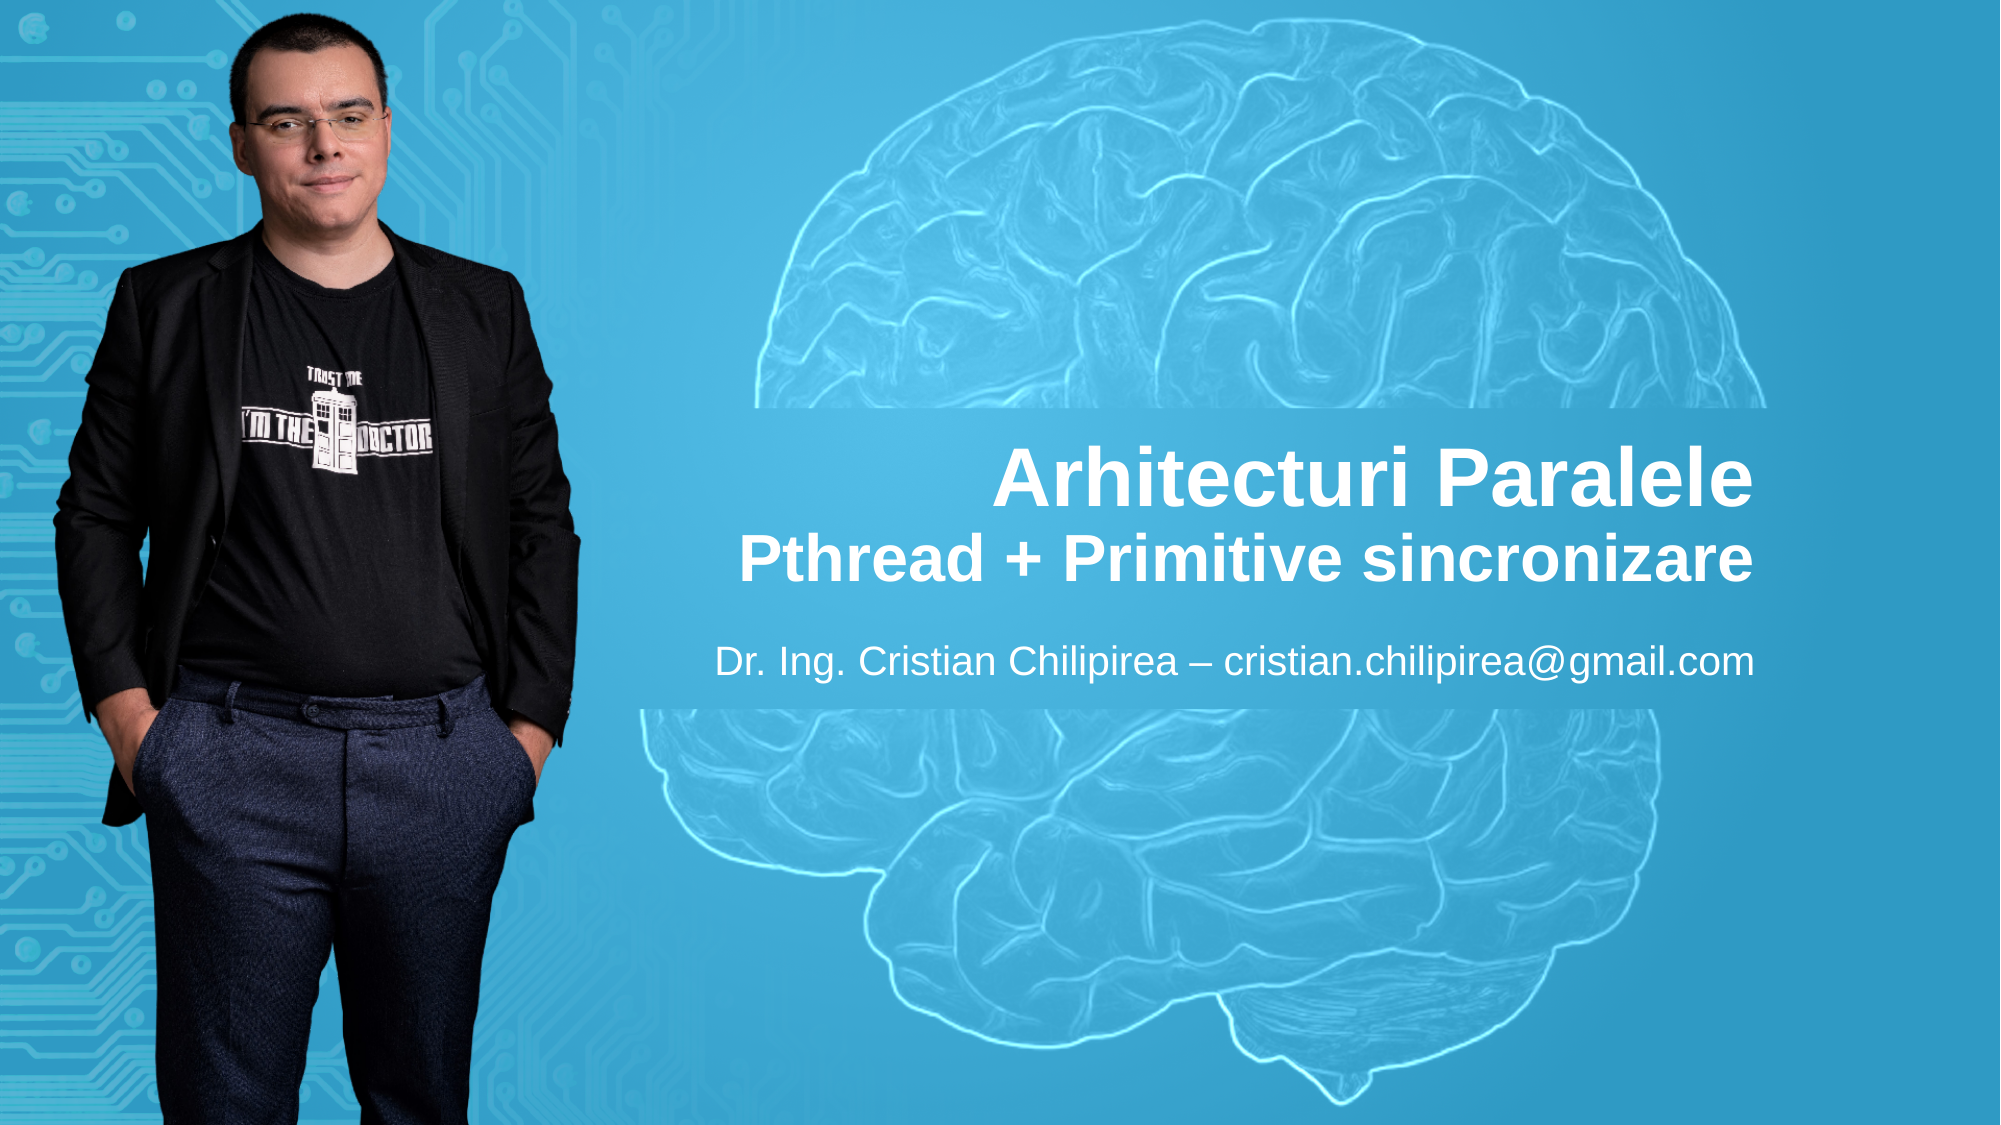

# Arhitecturi Paralele Pthread + Primitive sincronizare
Dr. Ing. Cristian Chilipirea – cristian.chilipirea@gmail.com